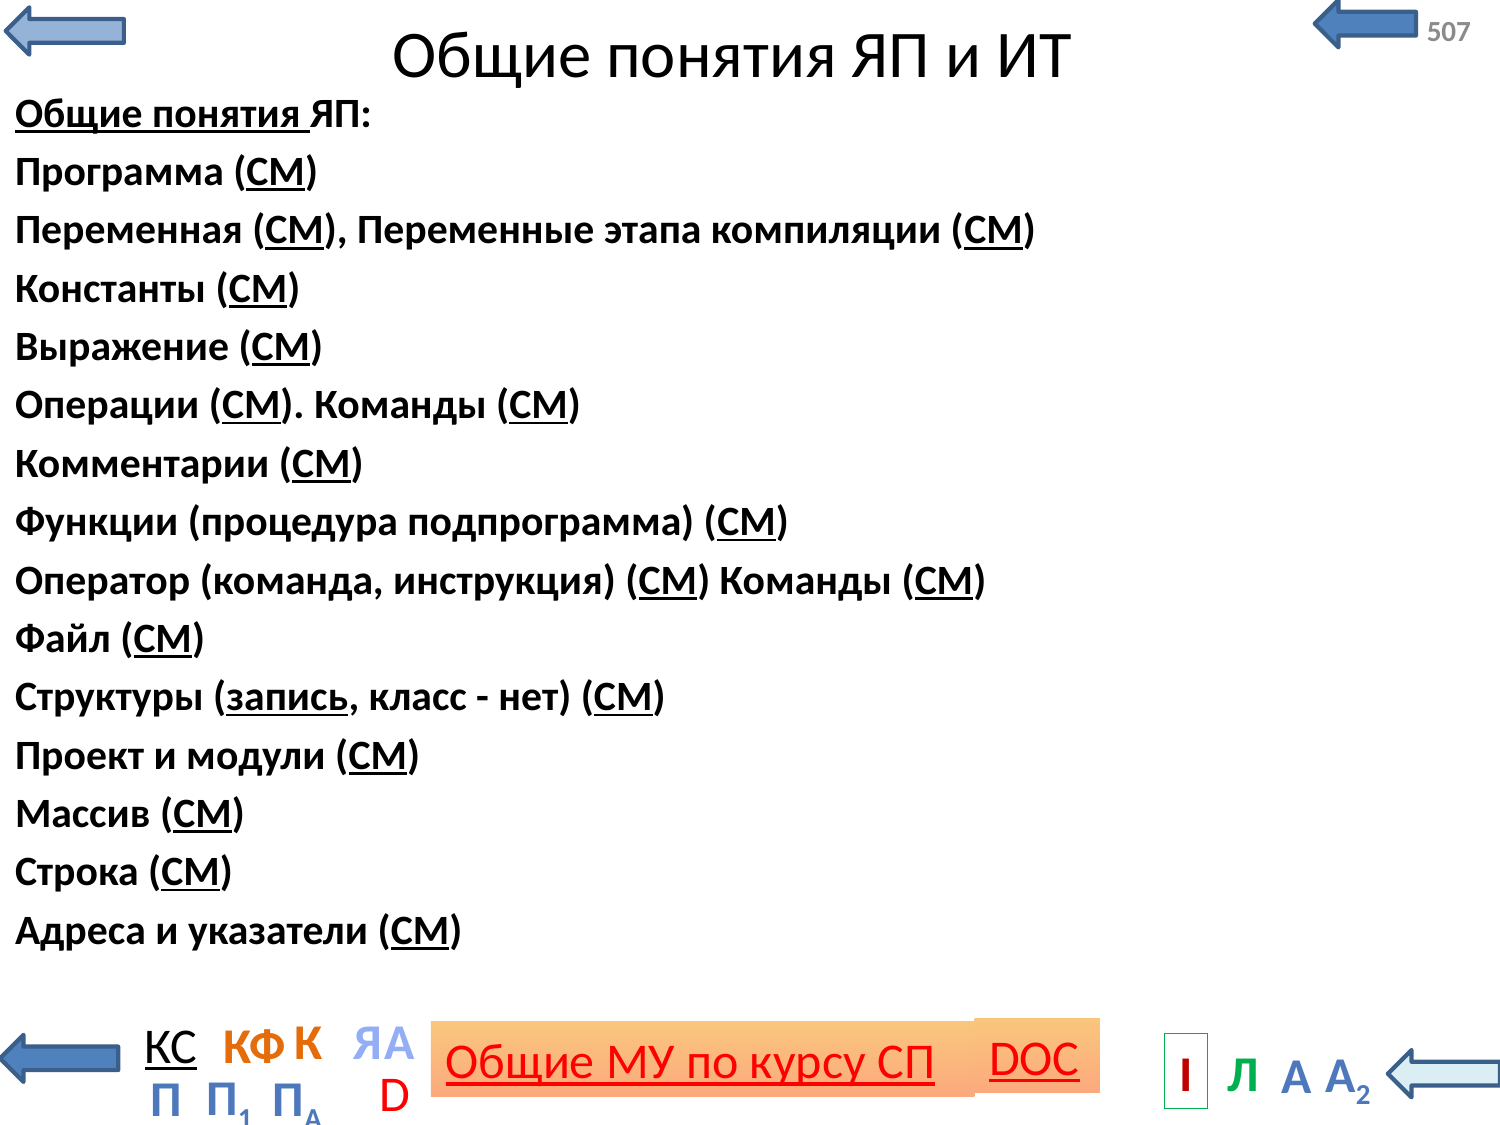

# Общие понятия ЯП и ИТ
507
Общие понятия ЯП:
Программа (СМ)
Переменная (СМ), Переменные этапа компиляции (СМ)
Константы (СМ)
Выражение (СМ)
Операции (СМ). Команды (СМ)
Комментарии (СМ)
Функции (процедура подпрограмма) (СМ)
Оператор (команда, инструкция) (СМ) Команды (СМ)
Файл (СМ)
Структуры (запись, класс - нет) (СМ)
Проект и модули (СМ)
Массив (СМ)
Строка (СМ)
Адреса и указатели (СМ)